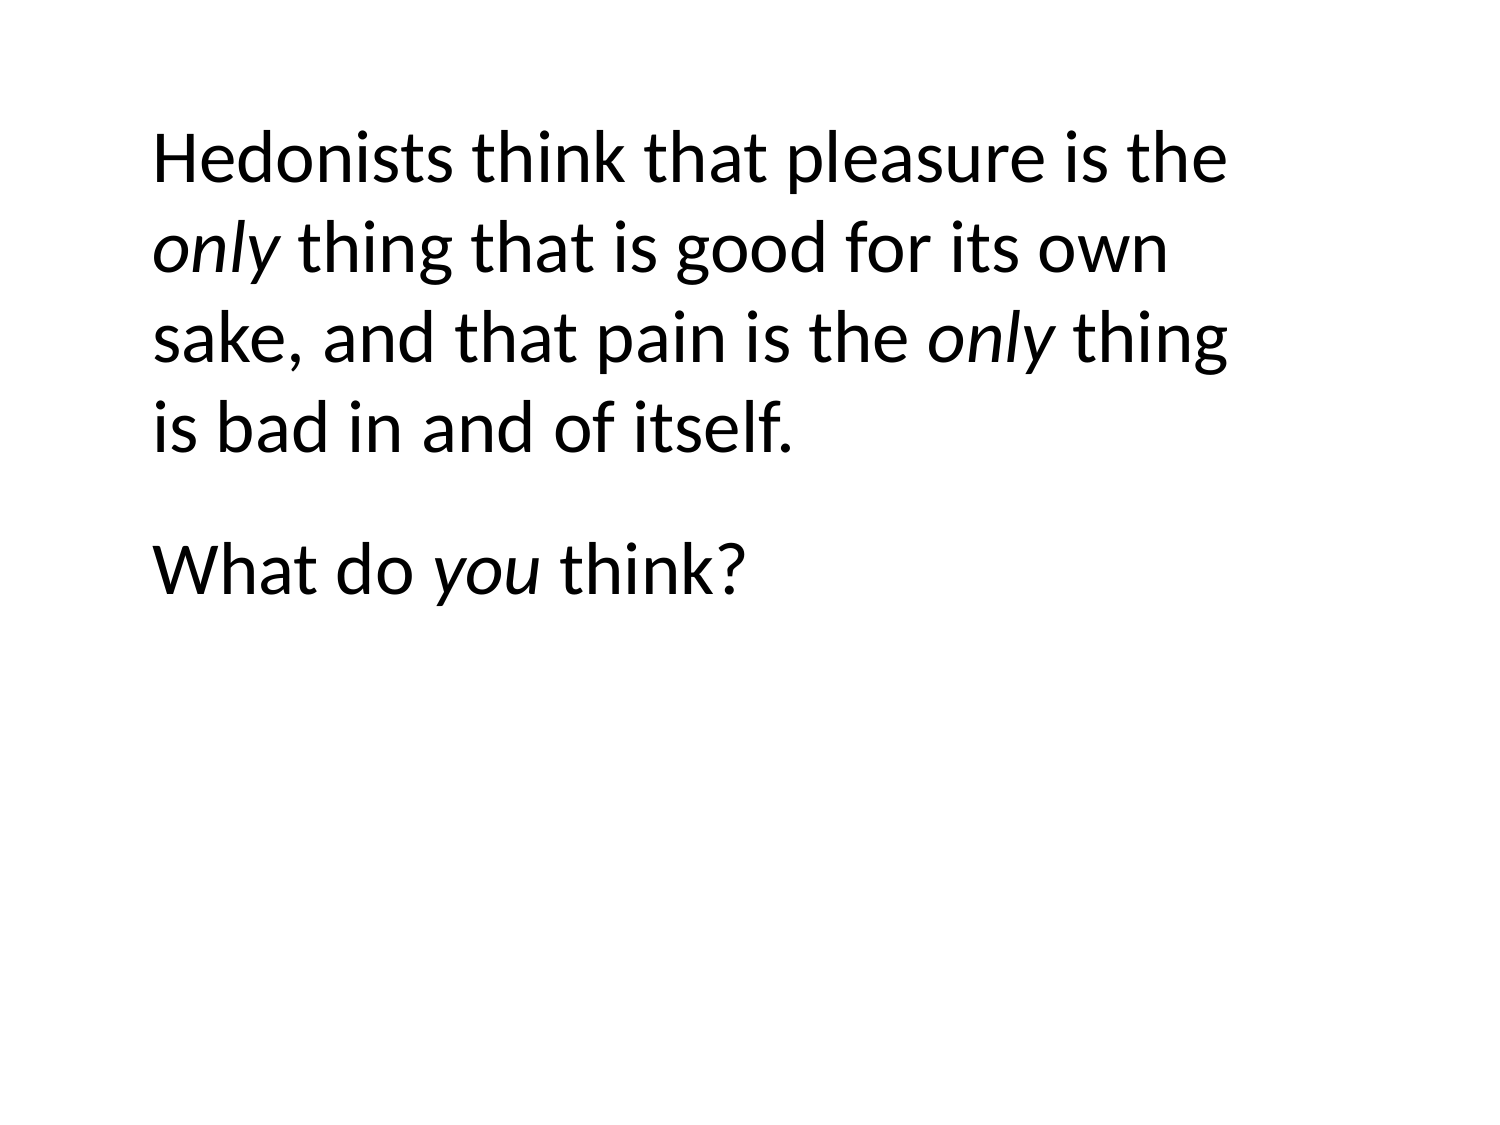

Hedonists think that pleasure is the only thing that is good for its own sake, and that pain is the only thing is bad in and of itself.
What do you think?